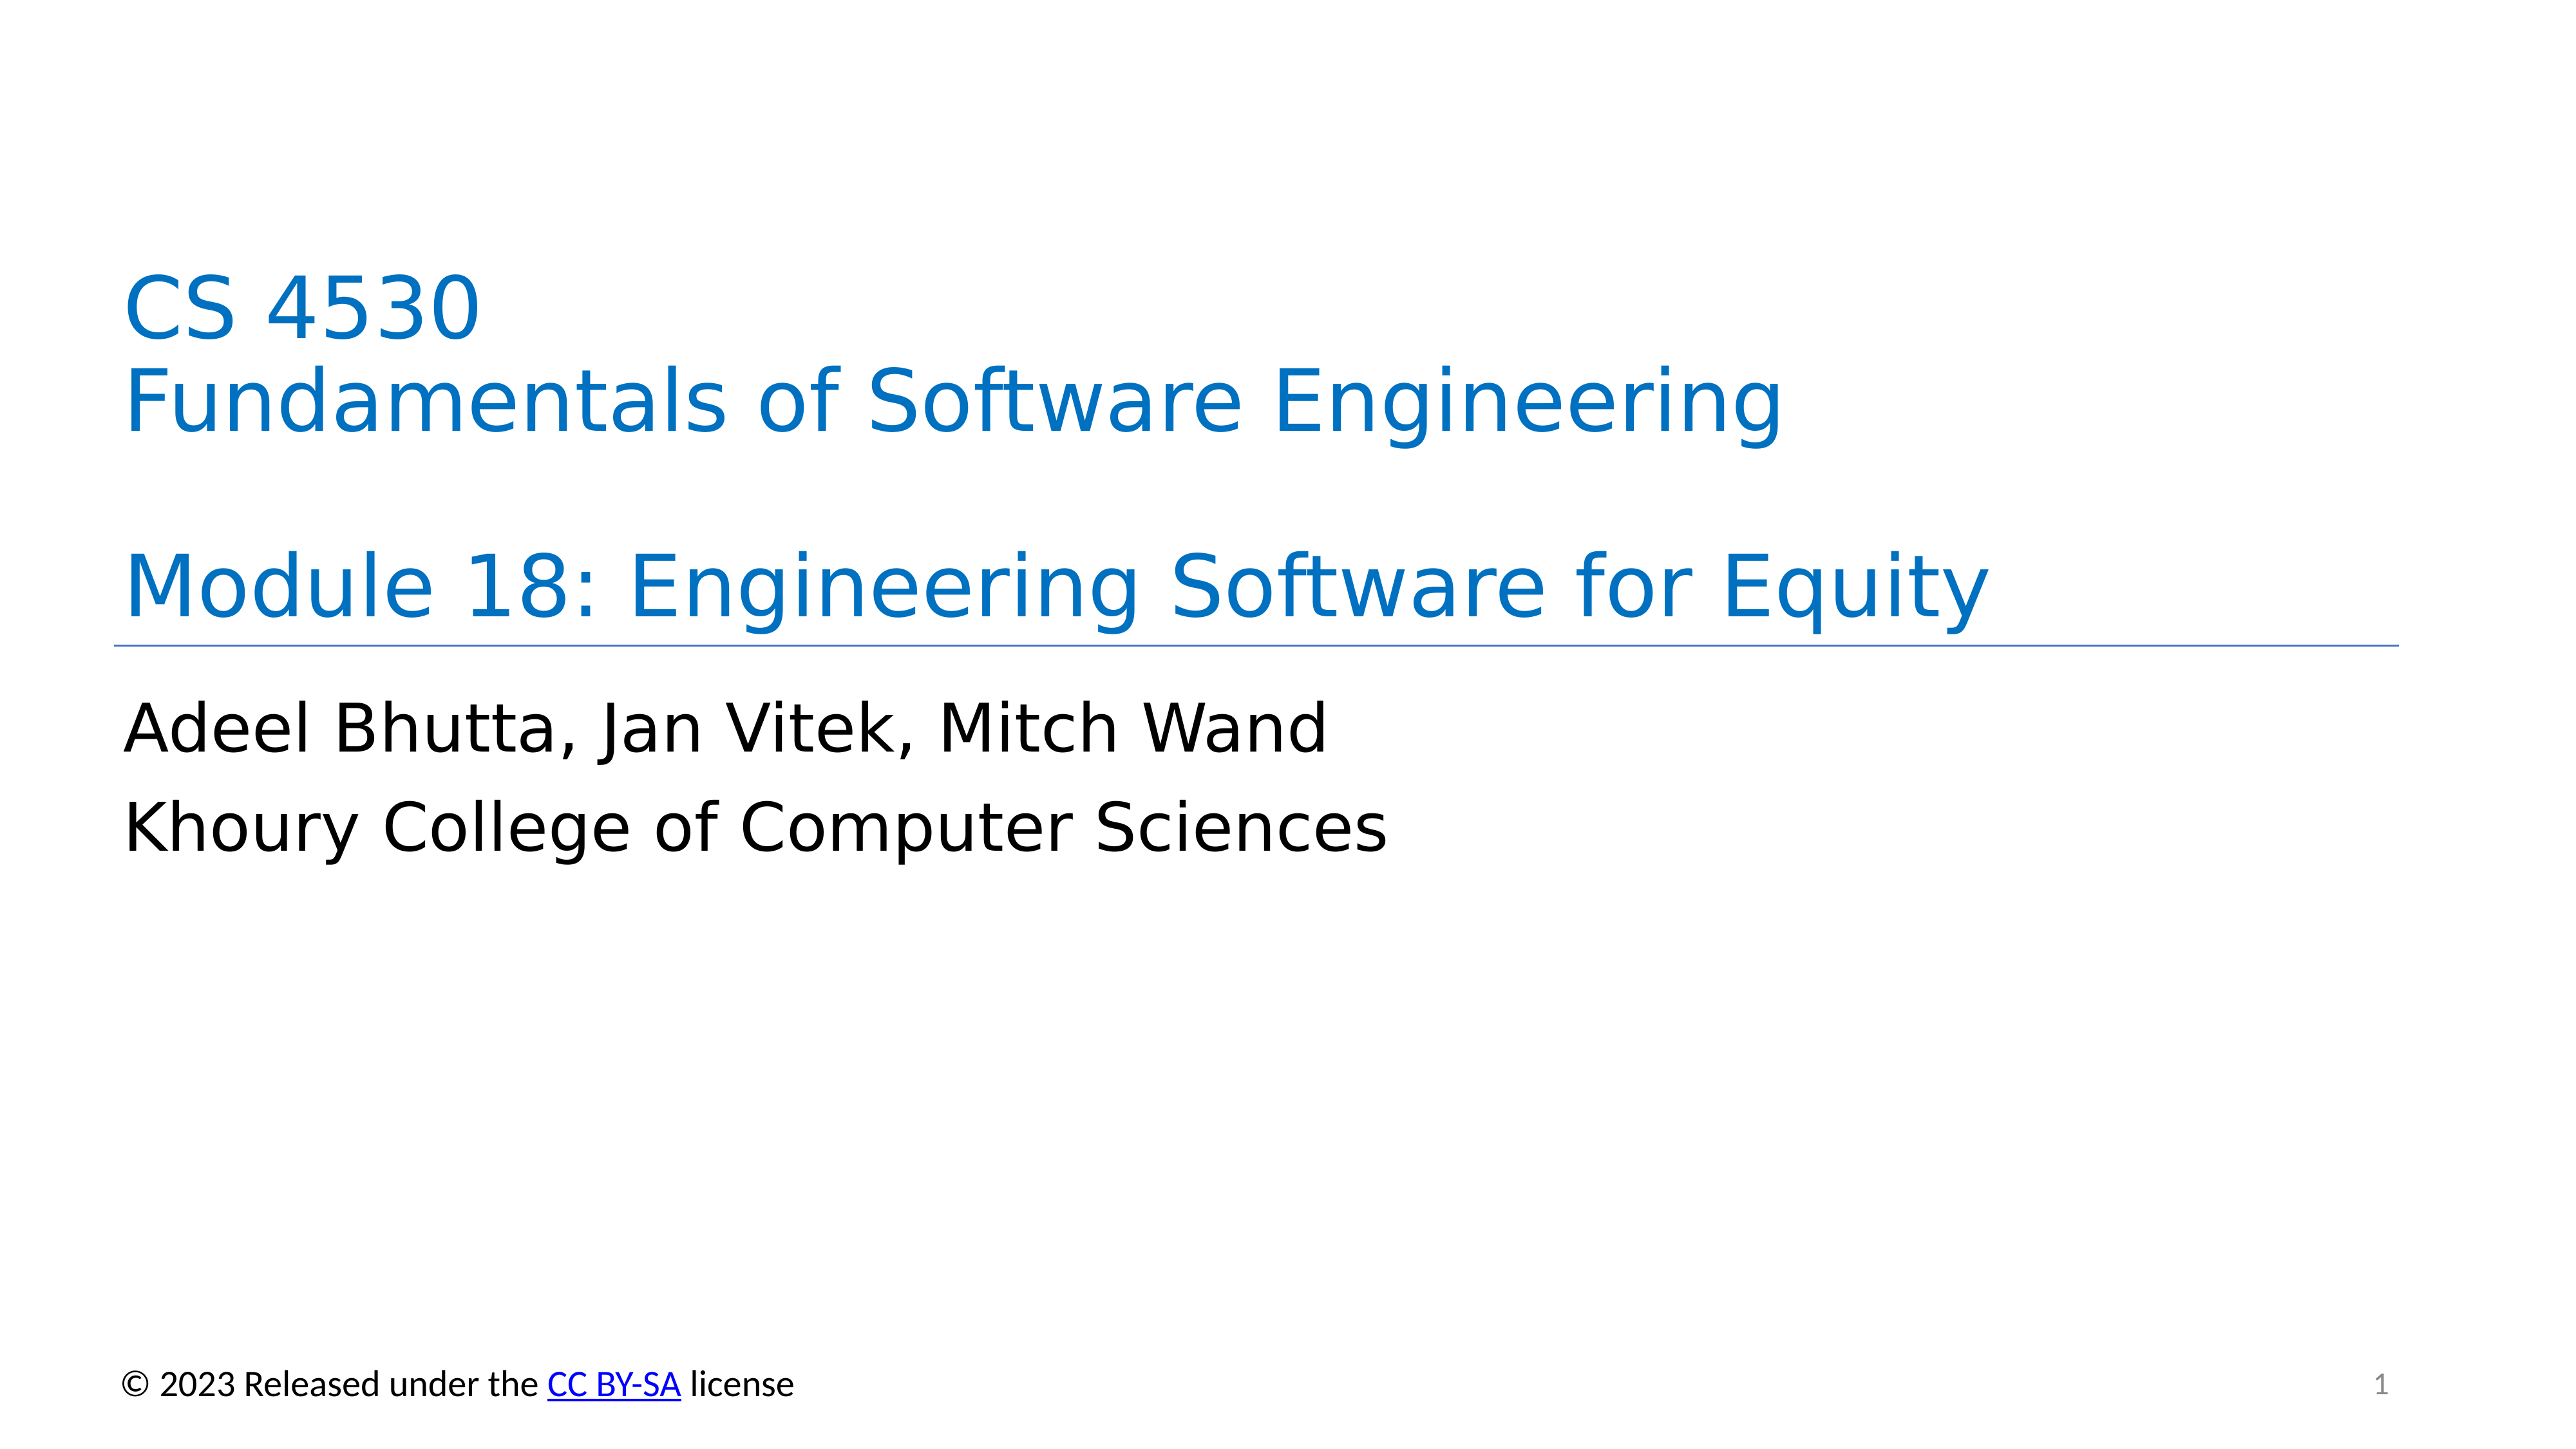

# CS 4530
Fundamentals of Software Engineering

Module 18: Engineering Software for Equity
Adeel Bhutta, Jan Vitek, Mitch Wand
Khoury College of Computer Sciences
© 2023 Released under the CC BY-SA license
1